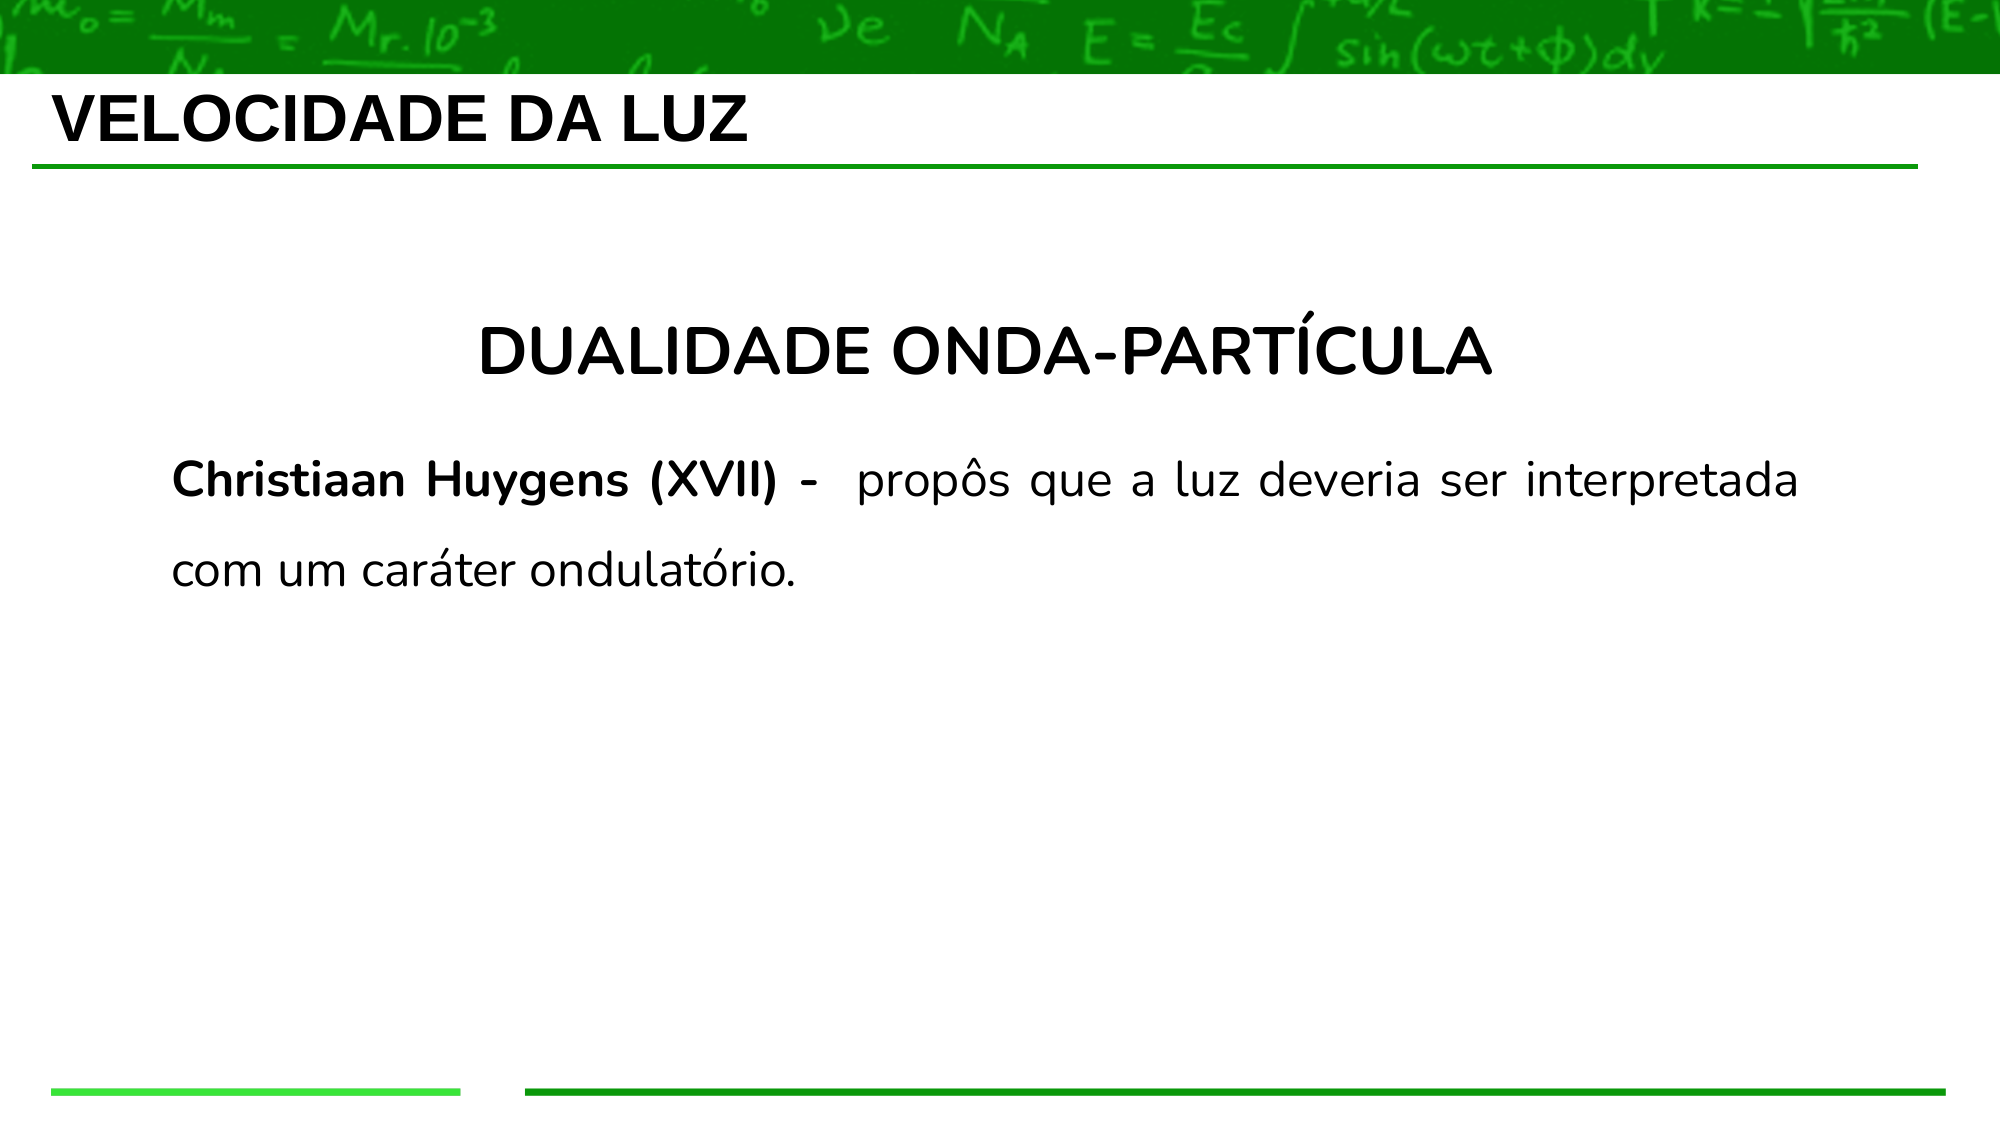

VELOCIDADE DA LUZ
DUALIDADE ONDA-PARTÍCULA

Christiaan Huygens (XVII) -  propôs que a luz deveria ser interpretada com um caráter ondulatório.